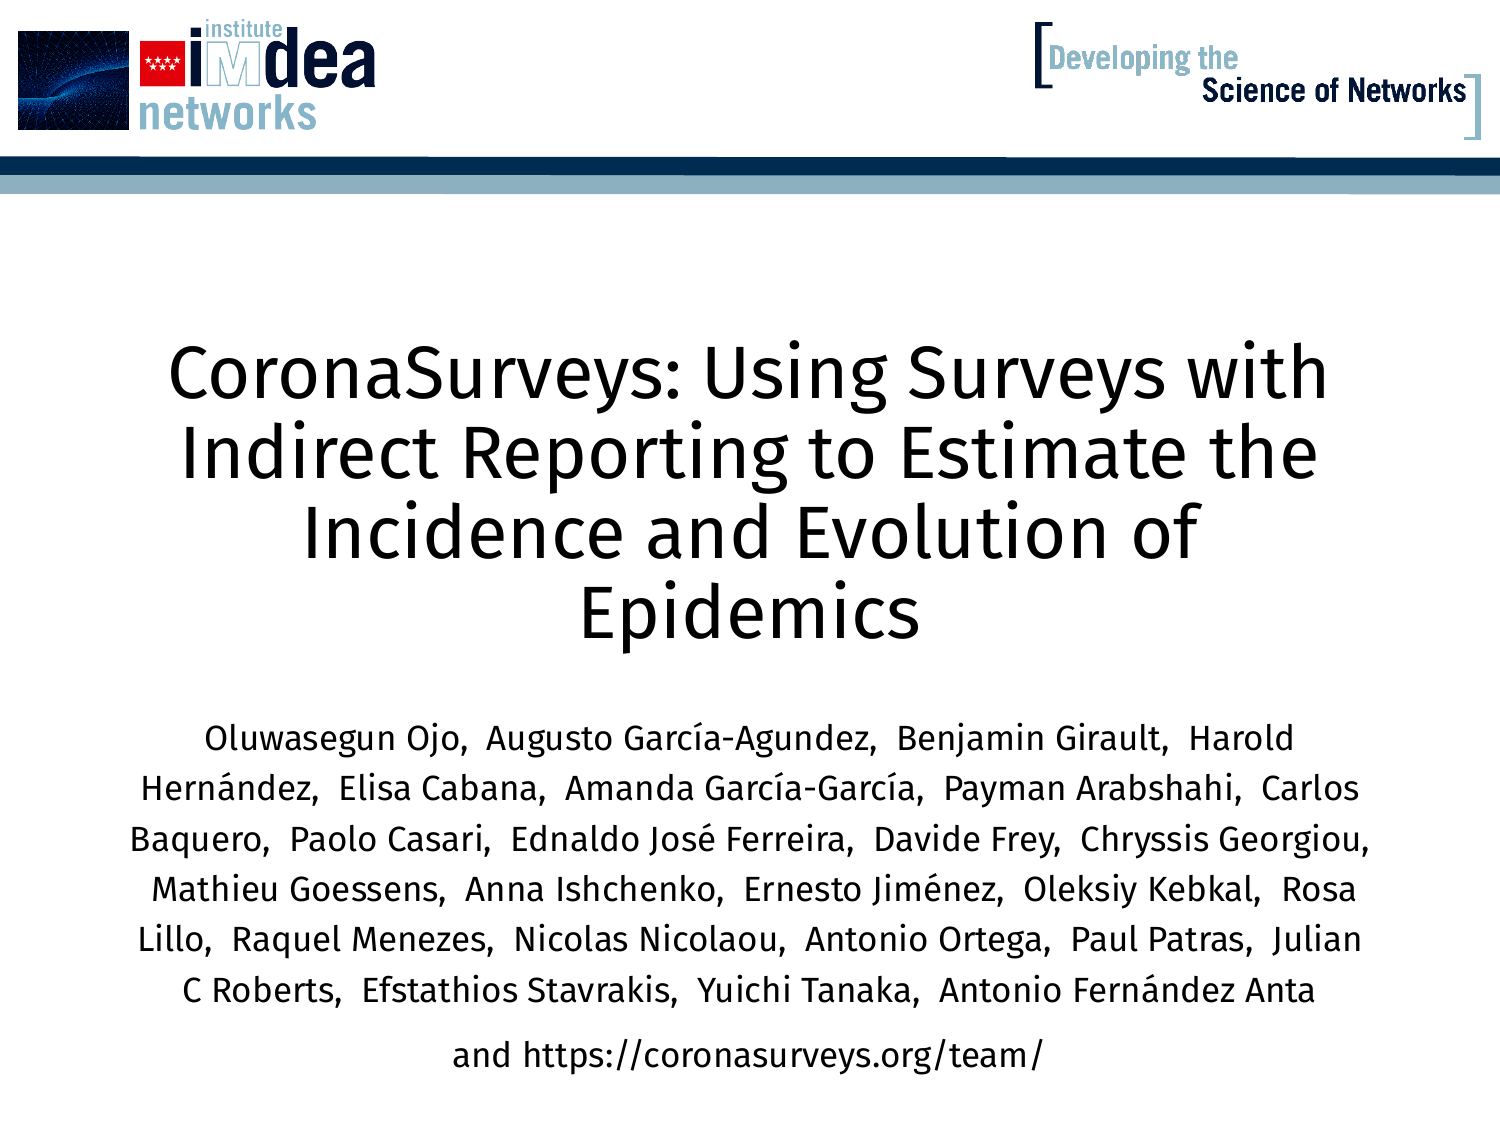

# CoronaSurveys: Using Surveys with Indirect Reporting to Estimate the Incidence and Evolution of Epidemics
Oluwasegun Ojo,  Augusto García-Agundez,  Benjamin Girault,  Harold Hernández,  Elisa Cabana,  Amanda García-García,  Payman Arabshahi,  Carlos Baquero,  Paolo Casari,  Ednaldo José Ferreira,  Davide Frey,  Chryssis Georgiou,  Mathieu Goessens,  Anna Ishchenko,  Ernesto Jiménez,  Oleksiy Kebkal,  Rosa Lillo,  Raquel Menezes,  Nicolas Nicolaou,  Antonio Ortega,  Paul Patras,  Julian C Roberts,  Efstathios Stavrakis,  Yuichi Tanaka,  Antonio Fernández Anta
and https://coronasurveys.org/team/